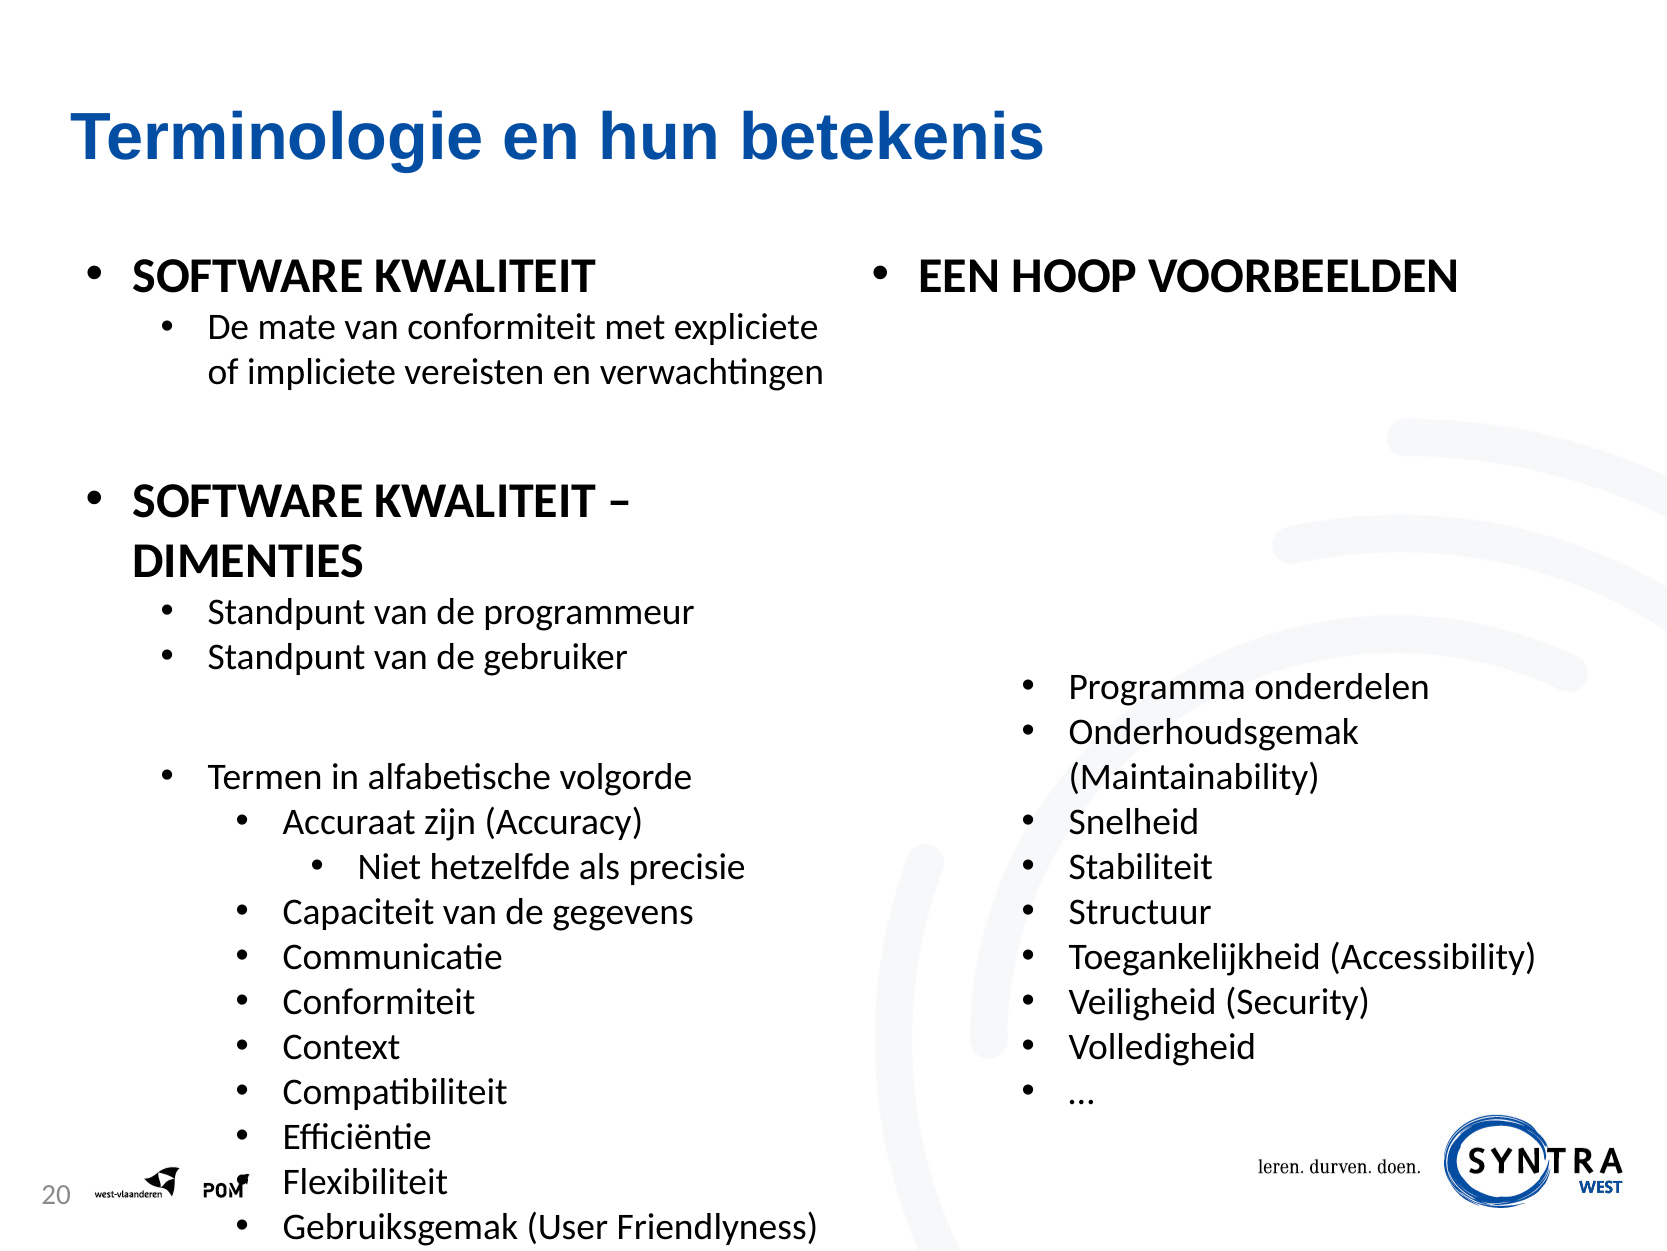

# Terminologie en hun betekenis
Software kwaliteit
De mate van conformiteit met expliciete
of impliciete vereisten en verwachtingen

Software kwaliteit – Dimenties
Standpunt van de programmeur
Standpunt van de gebruiker

Termen in alfabetische volgorde
Accuraat zijn (Accuracy)
Niet hetzelfde als precisie
Capaciteit van de gegevens
Communicatie
Conformiteit
Context
Compatibiliteit
Efficiëntie
Flexibiliteit
Gebruiksgemak (User Friendlyness)
Gelijktijdigheid (Concurrency)

Een hoop voorbeelden

Programma onderdelen
Onderhoudsgemak (Maintainability)
Snelheid
Stabiliteit
Structuur
Toegankelijkheid (Accessibility)
Veiligheid (Security)
Volledigheid
…

20